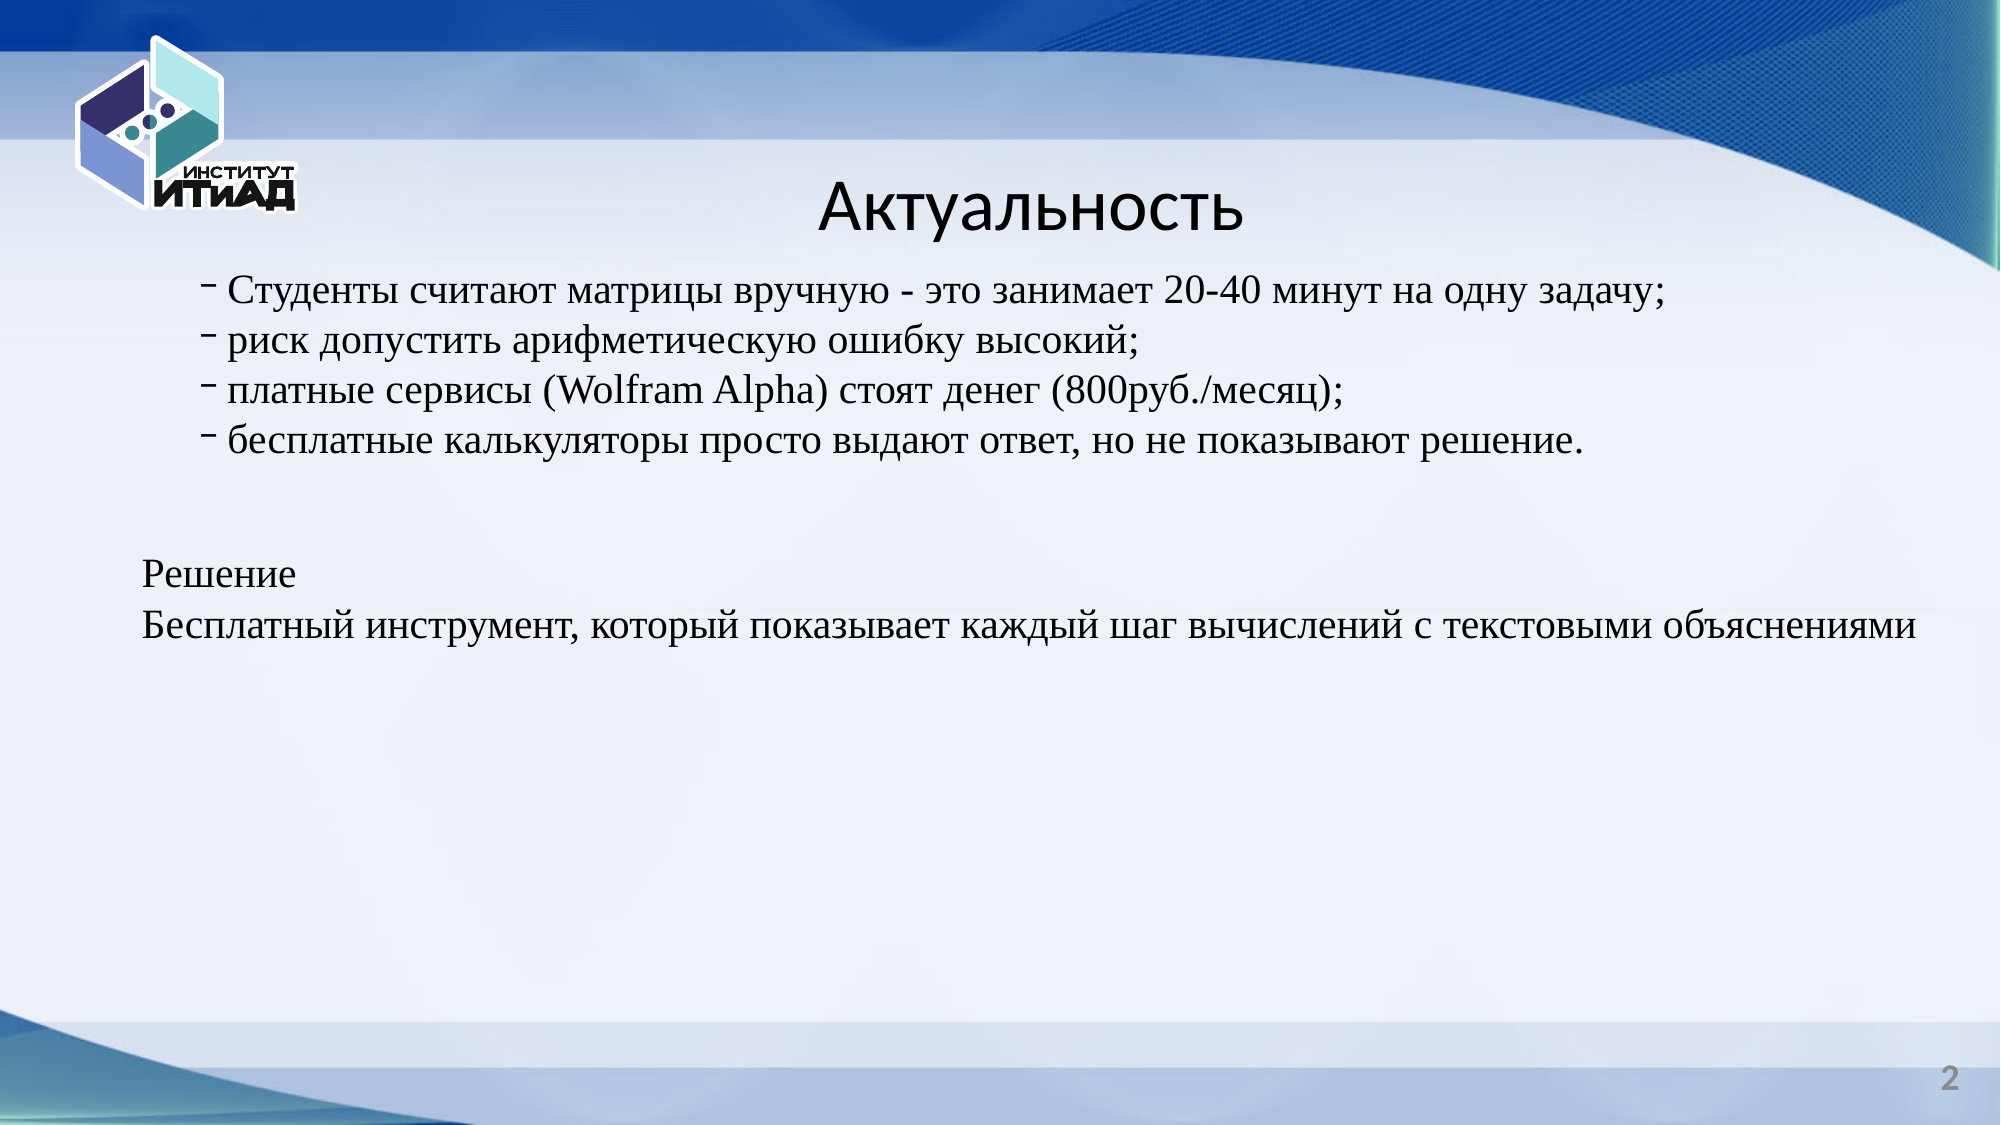

Актуальность
Студенты считают матрицы вручную - это занимает 20-40 минут на одну задачу;
риск допустить арифметическую ошибку высокий;
платные сервисы (Wolfram Alpha) стоят денег (800руб./месяц);
бесплатные калькуляторы просто выдают ответ, но не показывают решение.
Решение
Бесплатный инструмент, который показывает каждый шаг вычислений с текстовыми объяснениями
2